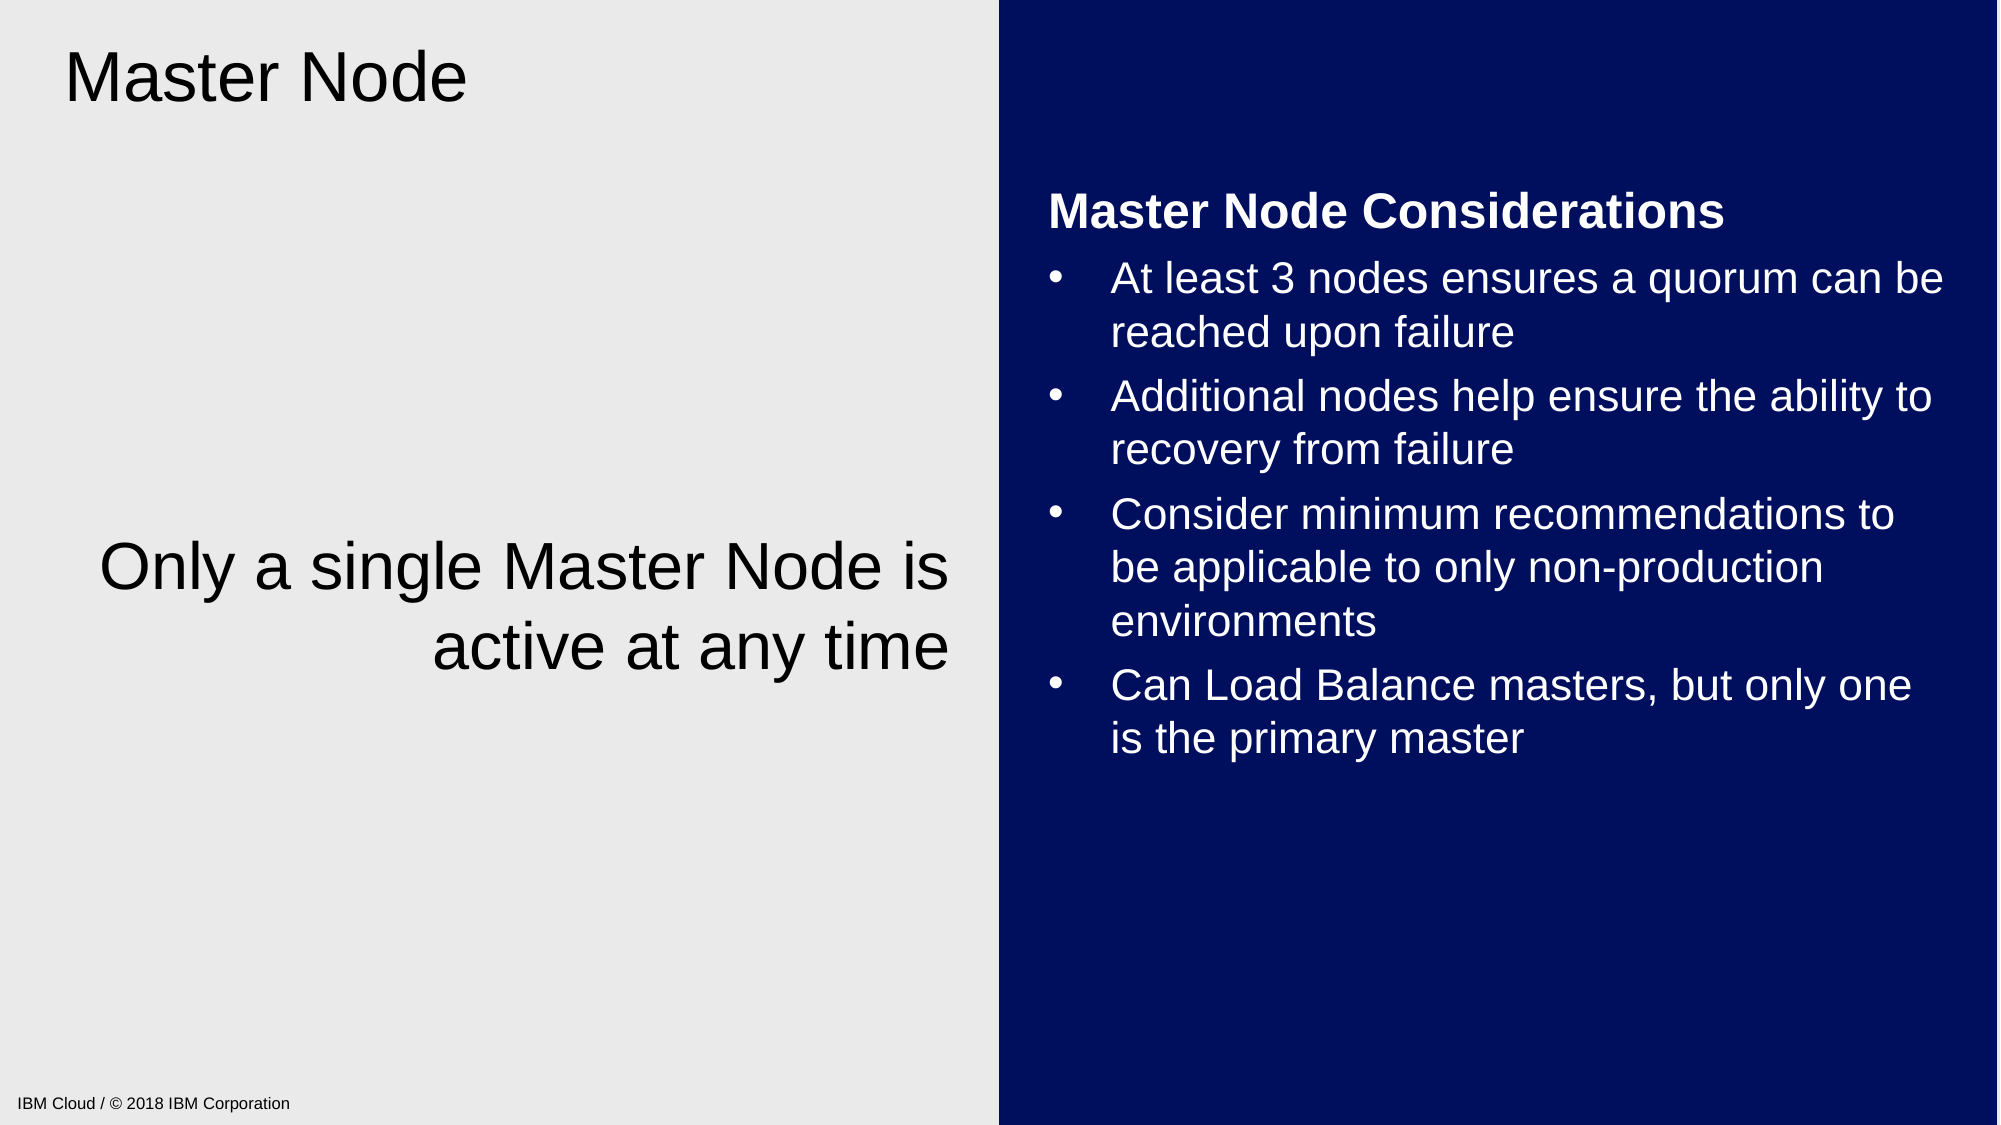

Master Node
Master Node Considerations
At least 3 nodes ensures a quorum can be reached upon failure
Additional nodes help ensure the ability to recovery from failure
Consider minimum recommendations to be applicable to only non-production environments
Can Load Balance masters, but only one is the primary master

Only a single Master Node is active at any time
IBM Cloud / © 2018 IBM Corporation